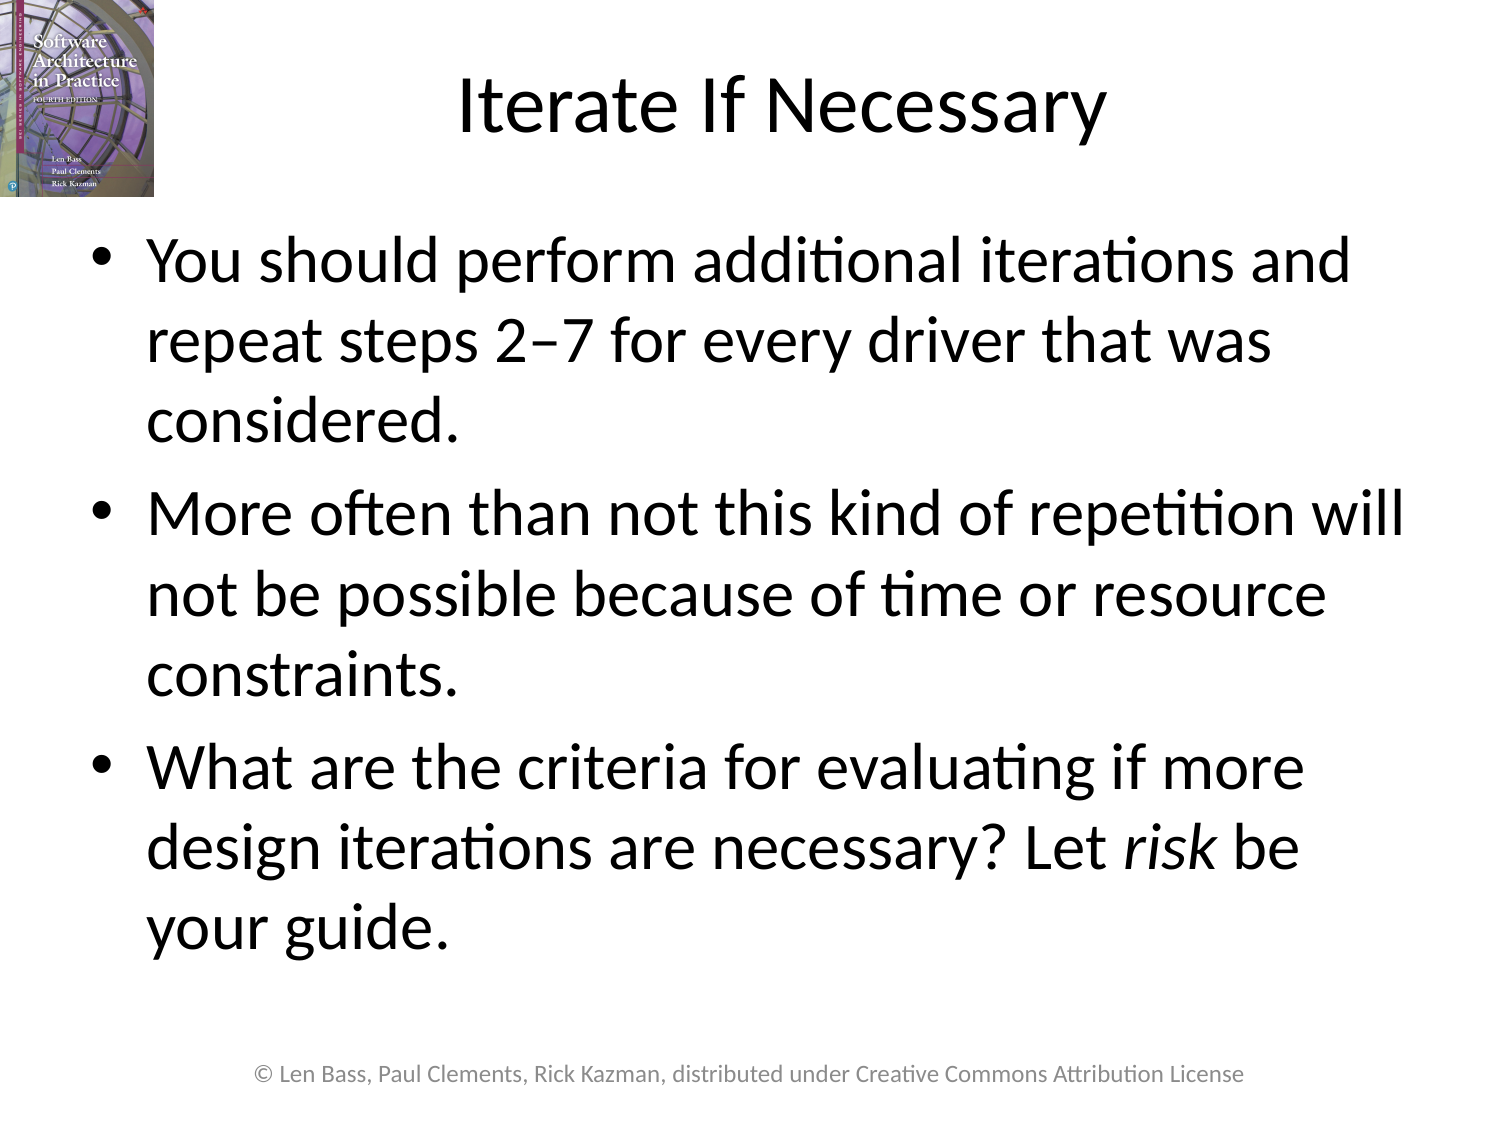

# Iterate If Necessary
You should perform additional iterations and repeat steps 2–7 for every driver that was considered.
More often than not this kind of repetition will not be possible because of time or resource constraints.
What are the criteria for evaluating if more design iterations are necessary? Let risk be your guide.
© Len Bass, Paul Clements, Rick Kazman, distributed under Creative Commons Attribution License